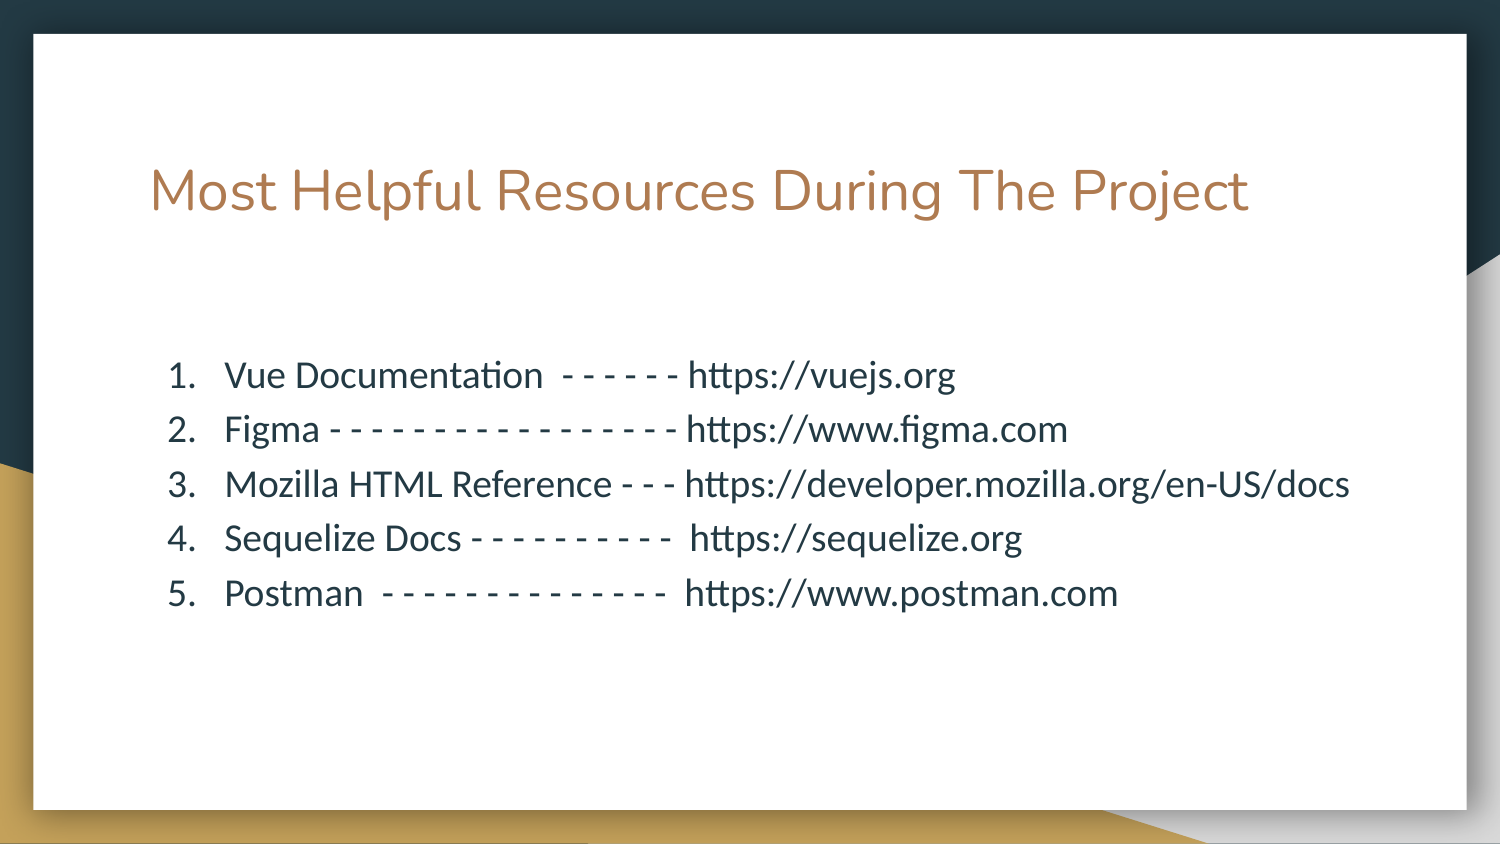

# Most Helpful Resources During The Project
Vue Documentation  - - - - - - https://vuejs.org
Figma - - - - - - - - - - - - - - - - - https://www.figma.com
Mozilla HTML Reference - - - https://developer.mozilla.org/en-US/docs
Sequelize Docs - - - - - - - - - -  https://sequelize.org
Postman  - - - - - - - - - - - - - -  https://www.postman.com